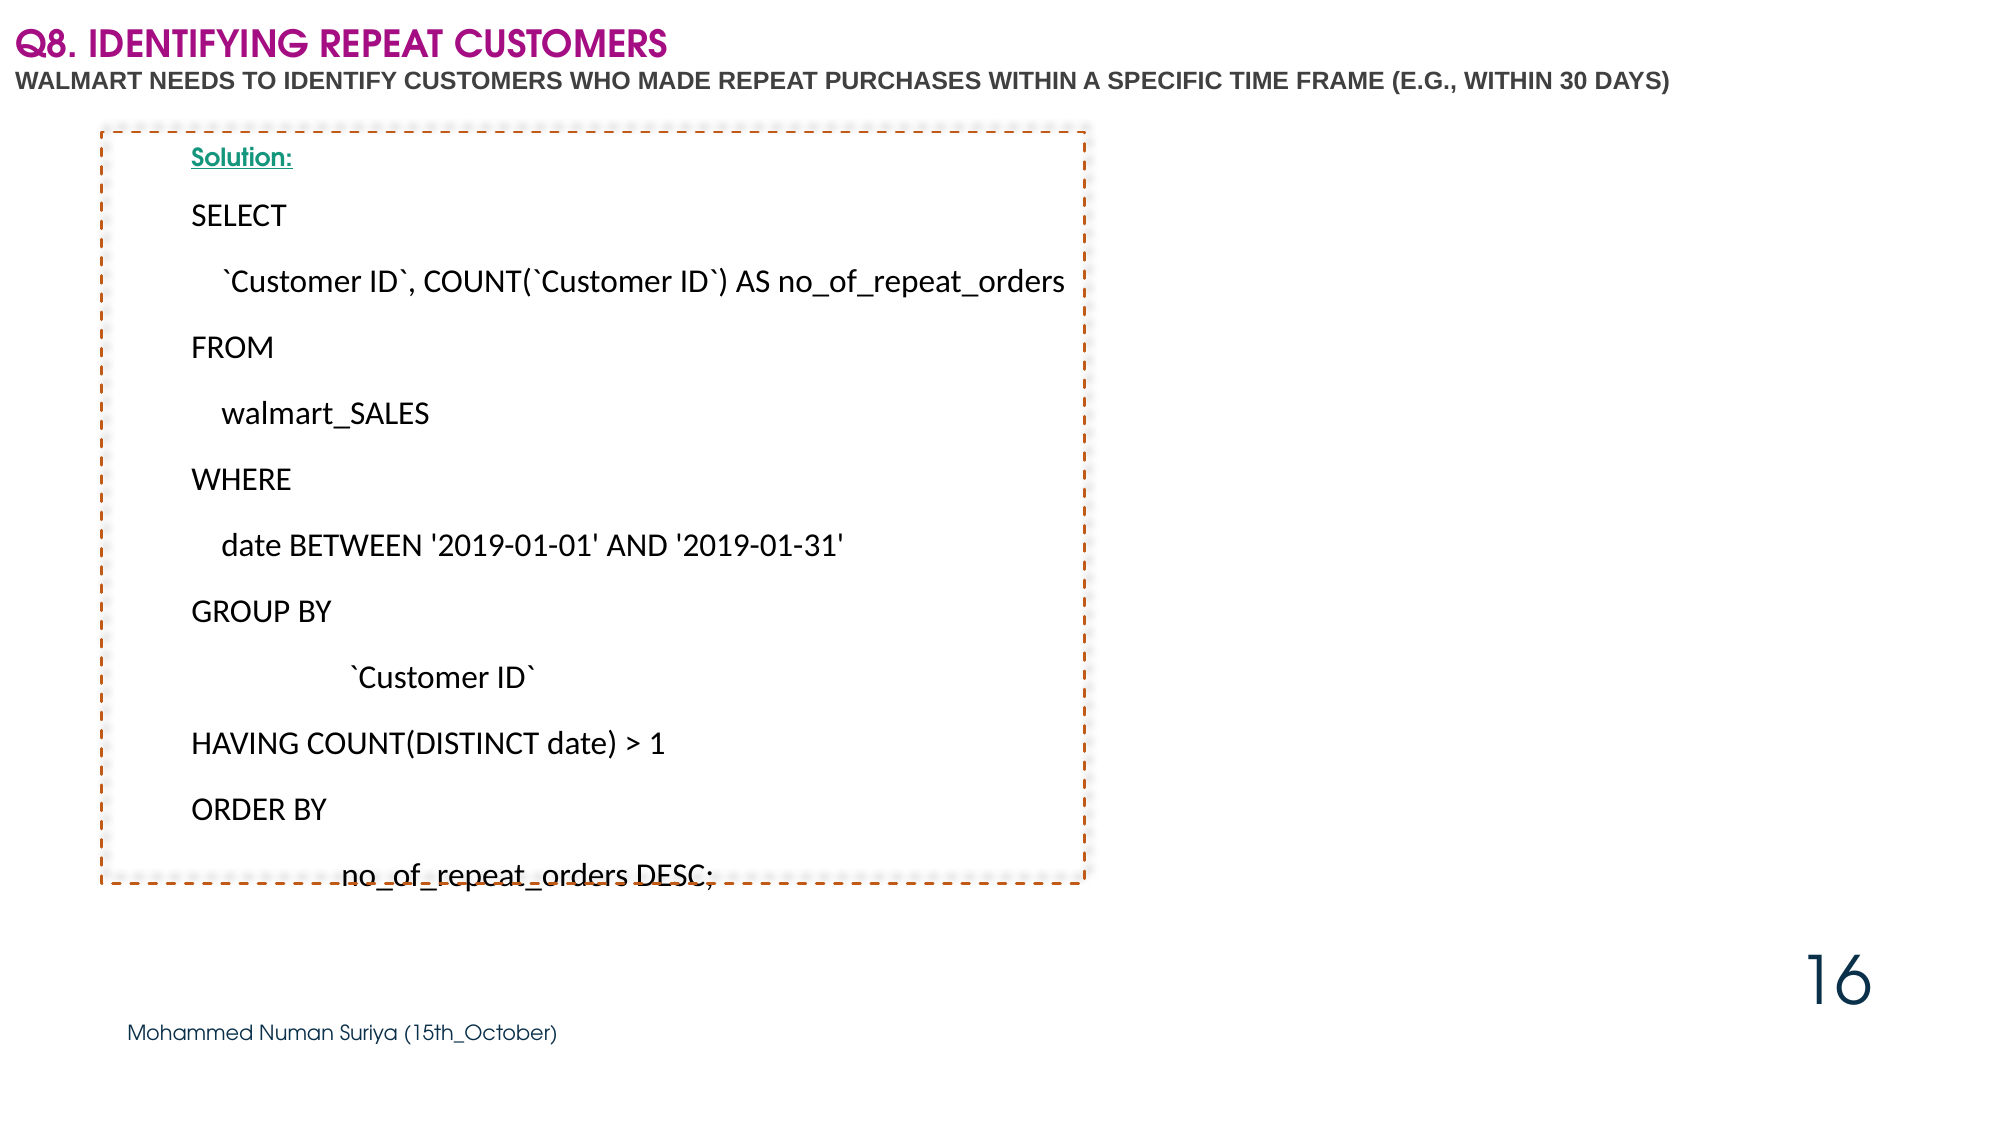

# Q8. identifying repeat customers Walmart needs to identify customers who made repeat purchases within a specific time frame (e.g., within 30 days)
Solution:
SELECT
    `Customer ID`, COUNT(`Customer ID`) AS no_of_repeat_orders
FROM
    walmart_SALES
WHERE
    date BETWEEN '2019-01-01' AND '2019-01-31'
GROUP BY
	 `Customer ID`
HAVING COUNT(DISTINCT date) > 1
ORDER BY
	no_of_repeat_orders DESC;

16
Mohammed Numan Suriya (15th_October)